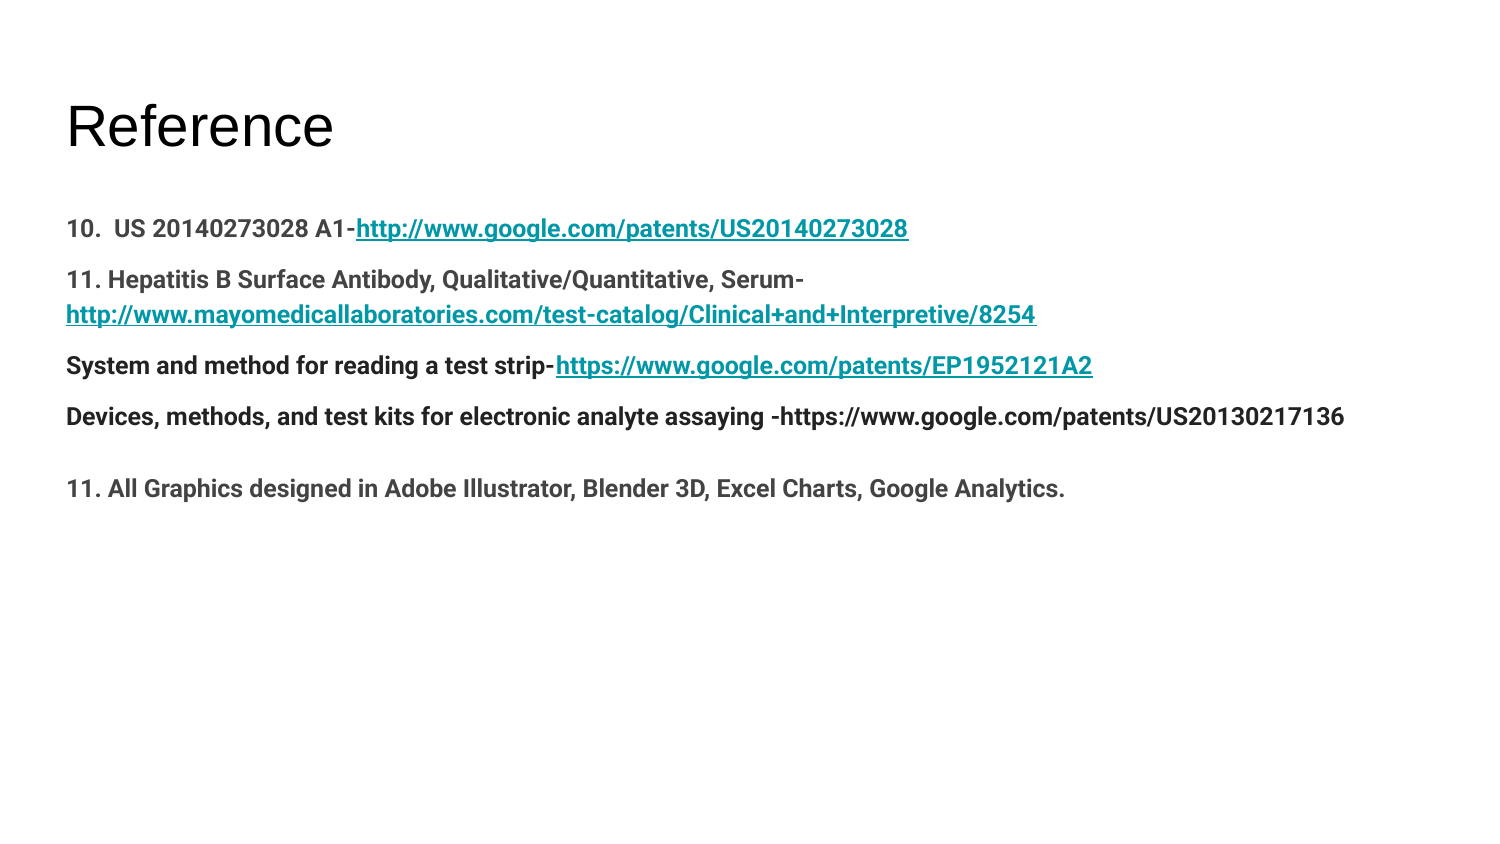

# Reference
10.  US 20140273028 A1-http://www.google.com/patents/US20140273028
11. Hepatitis B Surface Antibody, Qualitative/Quantitative, Serum-http://www.mayomedicallaboratories.com/test-catalog/Clinical+and+Interpretive/8254
System and method for reading a test strip-https://www.google.com/patents/EP1952121A2
Devices, methods, and test kits for electronic analyte assaying -https://www.google.com/patents/US20130217136
11. All Graphics designed in Adobe Illustrator, Blender 3D, Excel Charts, Google Analytics.